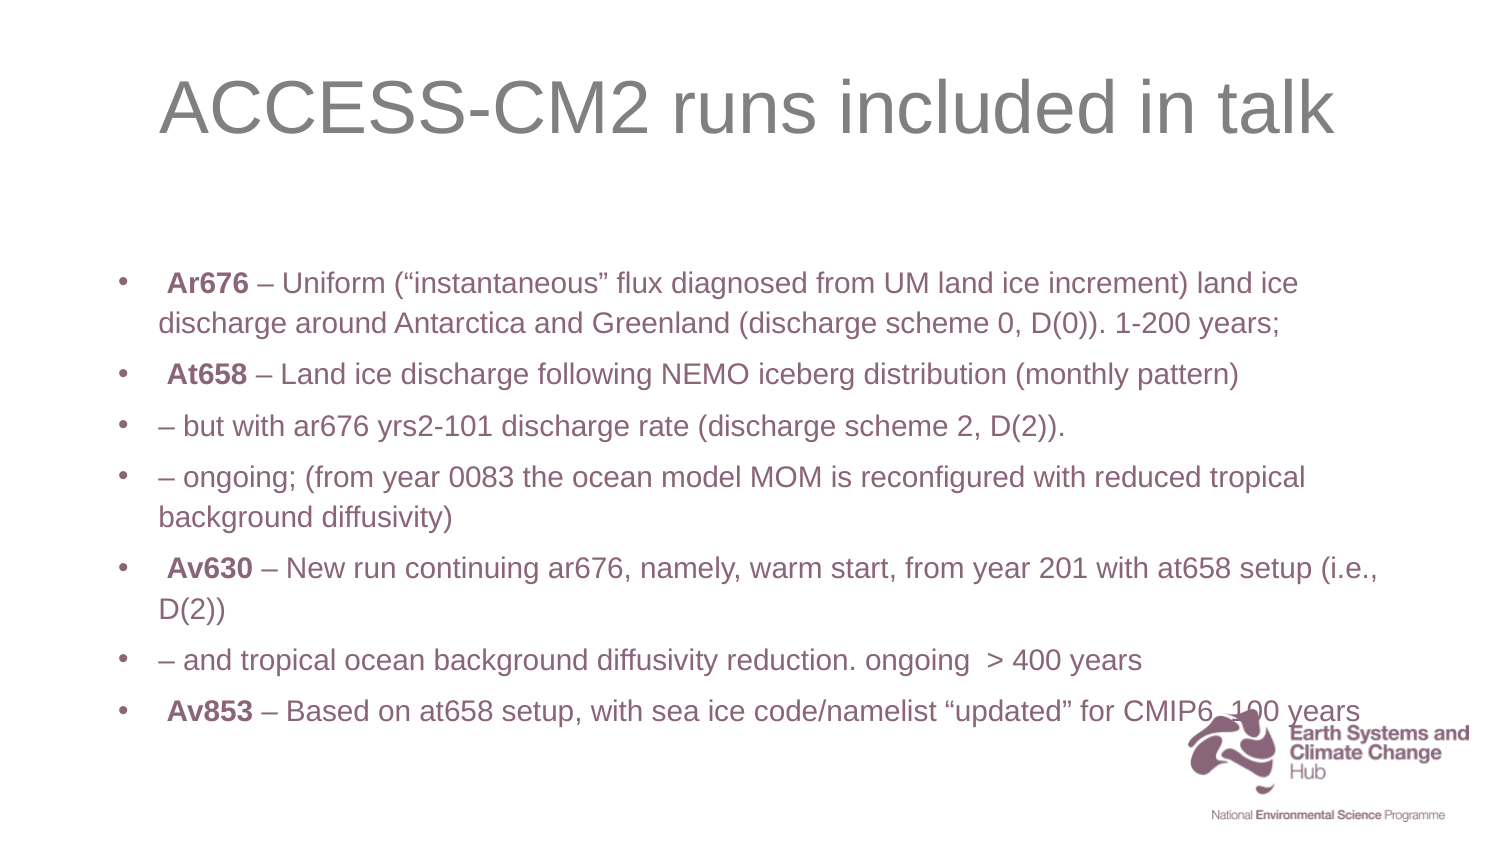

# ACCESS-CM2 runs included in talk

 Ar676 – Uniform (“instantaneous” flux diagnosed from UM land ice increment) land ice discharge around Antarctica and Greenland (discharge scheme 0, D(0)). 1-200 years;
 At658 – Land ice discharge following NEMO iceberg distribution (monthly pattern)
– but with ar676 yrs2-101 discharge rate (discharge scheme 2, D(2)).
– ongoing; (from year 0083 the ocean model MOM is reconfigured with reduced tropical background diffusivity)
 Av630 – New run continuing ar676, namely, warm start, from year 201 with at658 setup (i.e., D(2))
– and tropical ocean background diffusivity reduction. ongoing  > 400 years
 Av853 – Based on at658 setup, with sea ice code/namelist “updated” for CMIP6. 100 years